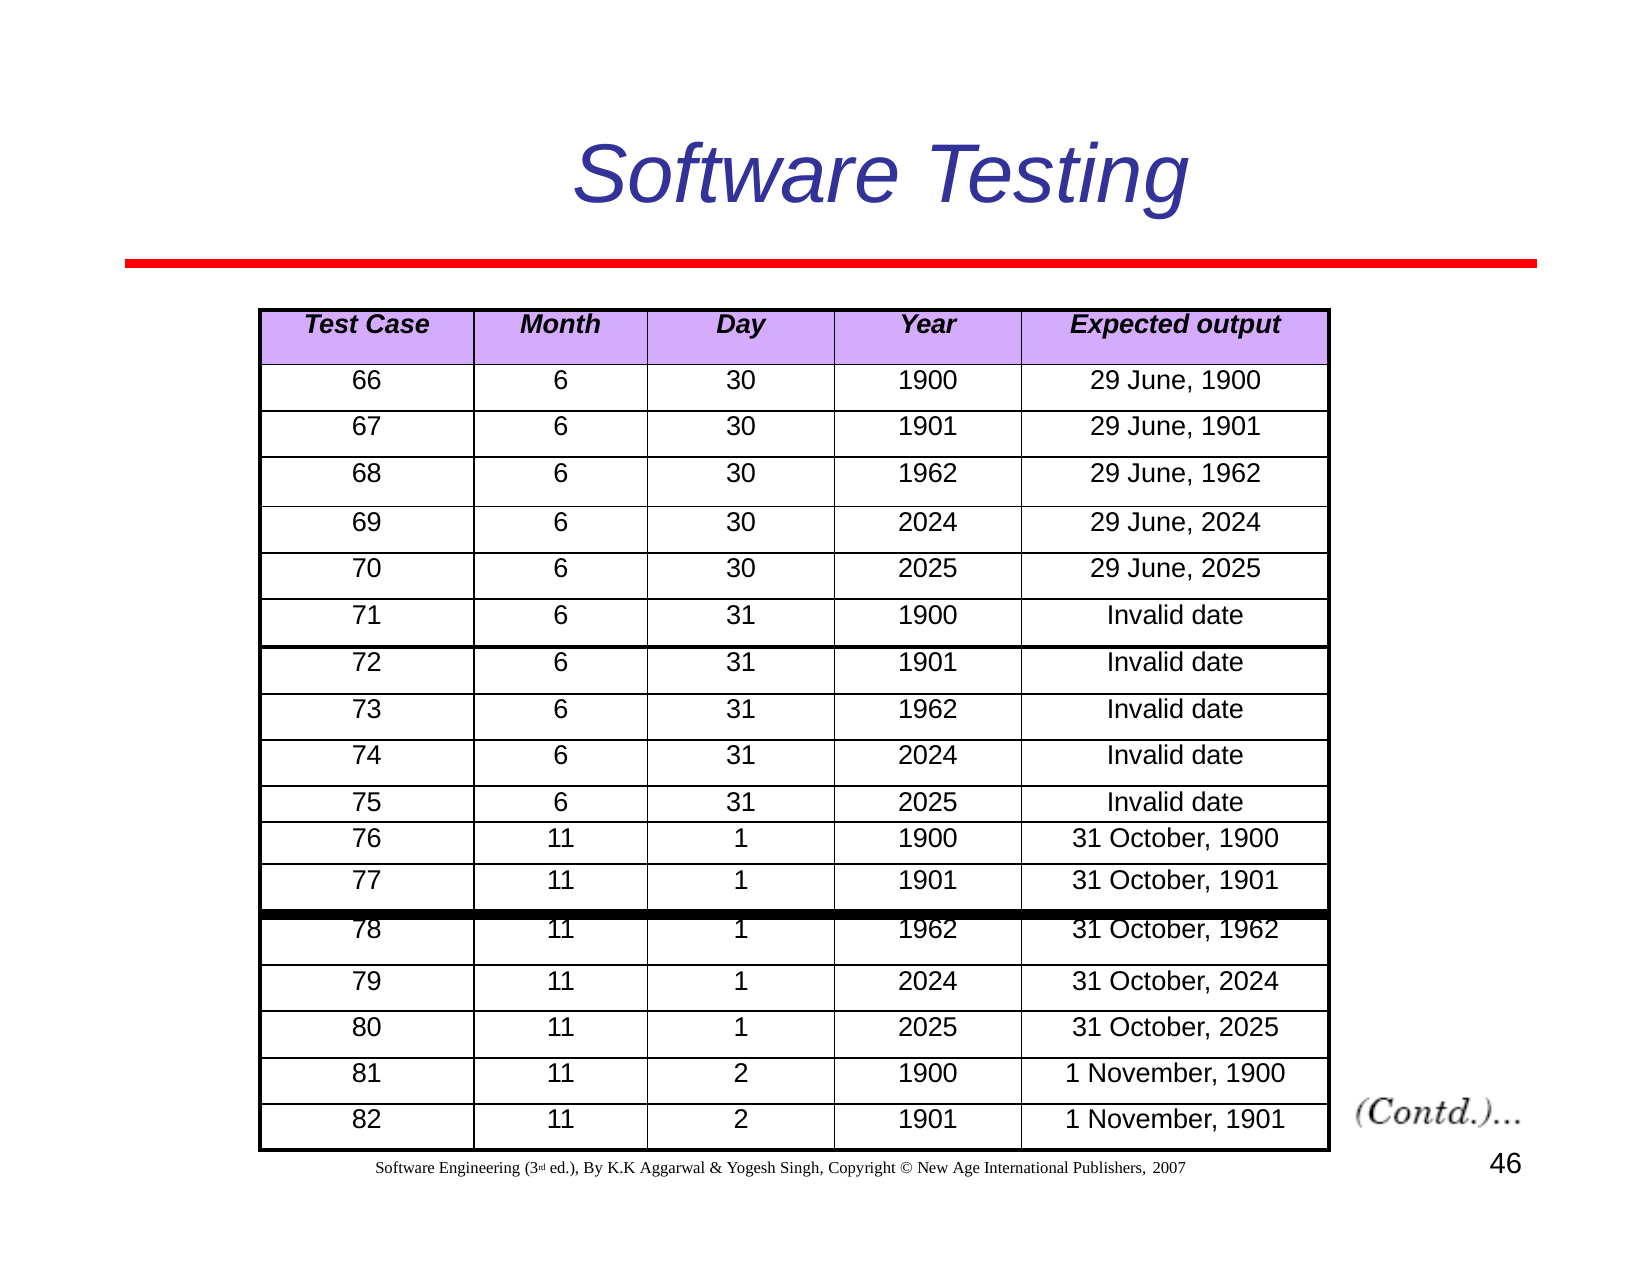

# Software Testing

| Test Case | Month | Day | Year | Expected output |
| --- | --- | --- | --- | --- |
| 66 | 6 | 30 | 1900 | 29 June, 1900 |
| 67 | 6 | 30 | 1901 | 29 June, 1901 |
| 68 | 6 | 30 | 1962 | 29 June, 1962 |
| 69 | 6 | 30 | 2024 | 29 June, 2024 |
| 70 | 6 | 30 | 2025 | 29 June, 2025 |
| 71 | 6 | 31 | 1900 | Invalid date |
| 72 | 6 | 31 | 1901 | Invalid date |
| 73 | 6 | 31 | 1962 | Invalid date |
| 74 | 6 | 31 | 2024 | Invalid date |
| 75 | 6 | 31 | 2025 | Invalid date |
| 76 | 11 | 1 | 1900 | 31 October, 1900 |
| 77 | 11 | 1 | 1901 | 31 October, 1901 |
| 78 | 11 | 1 | 1962 | 31 October, 1962 |
| 79 | 11 | 1 | 2024 | 31 October, 2024 |
| 80 | 11 | 1 | 2025 | 31 October, 2025 |
| 81 | 11 | 2 | 1900 | 1 November, 1900 |
| 82 | 11 | 2 | 1901 | 1 November, 1901 |

46
Software Engineering (3rd  ed.), By K.K Aggarwal & Yogesh Singh, Copyright © New Age International Publishers, 2007